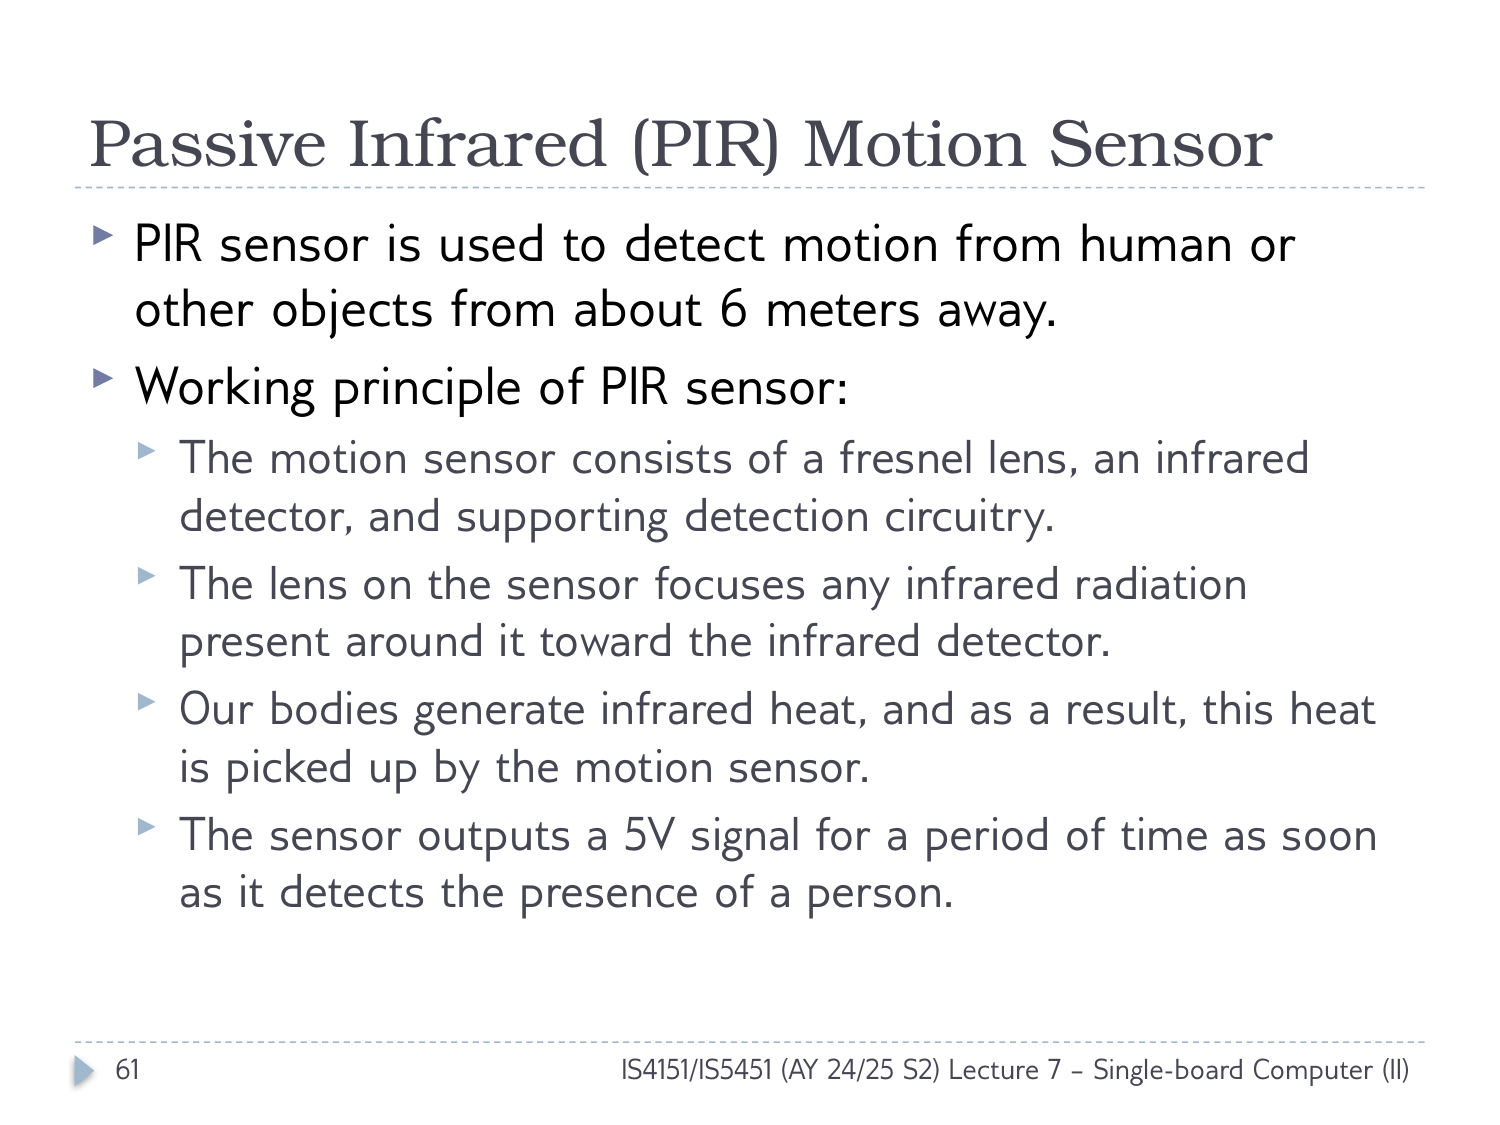

# Passive Infrared (PIR) Motion Sensor
PIR sensor is used to detect motion from human or other objects from about 6 meters away.
Working principle of PIR sensor:
The motion sensor consists of a fresnel lens, an infrared detector, and supporting detection circuitry.
The lens on the sensor focuses any infrared radiation present around it toward the infrared detector.
Our bodies generate infrared heat, and as a result, this heat is picked up by the motion sensor.
The sensor outputs a 5V signal for a period of time as soon as it detects the presence of a person.
61
IS4151/IS5451 (AY 24/25 S2) Lecture 7 – Single-board Computer (II)